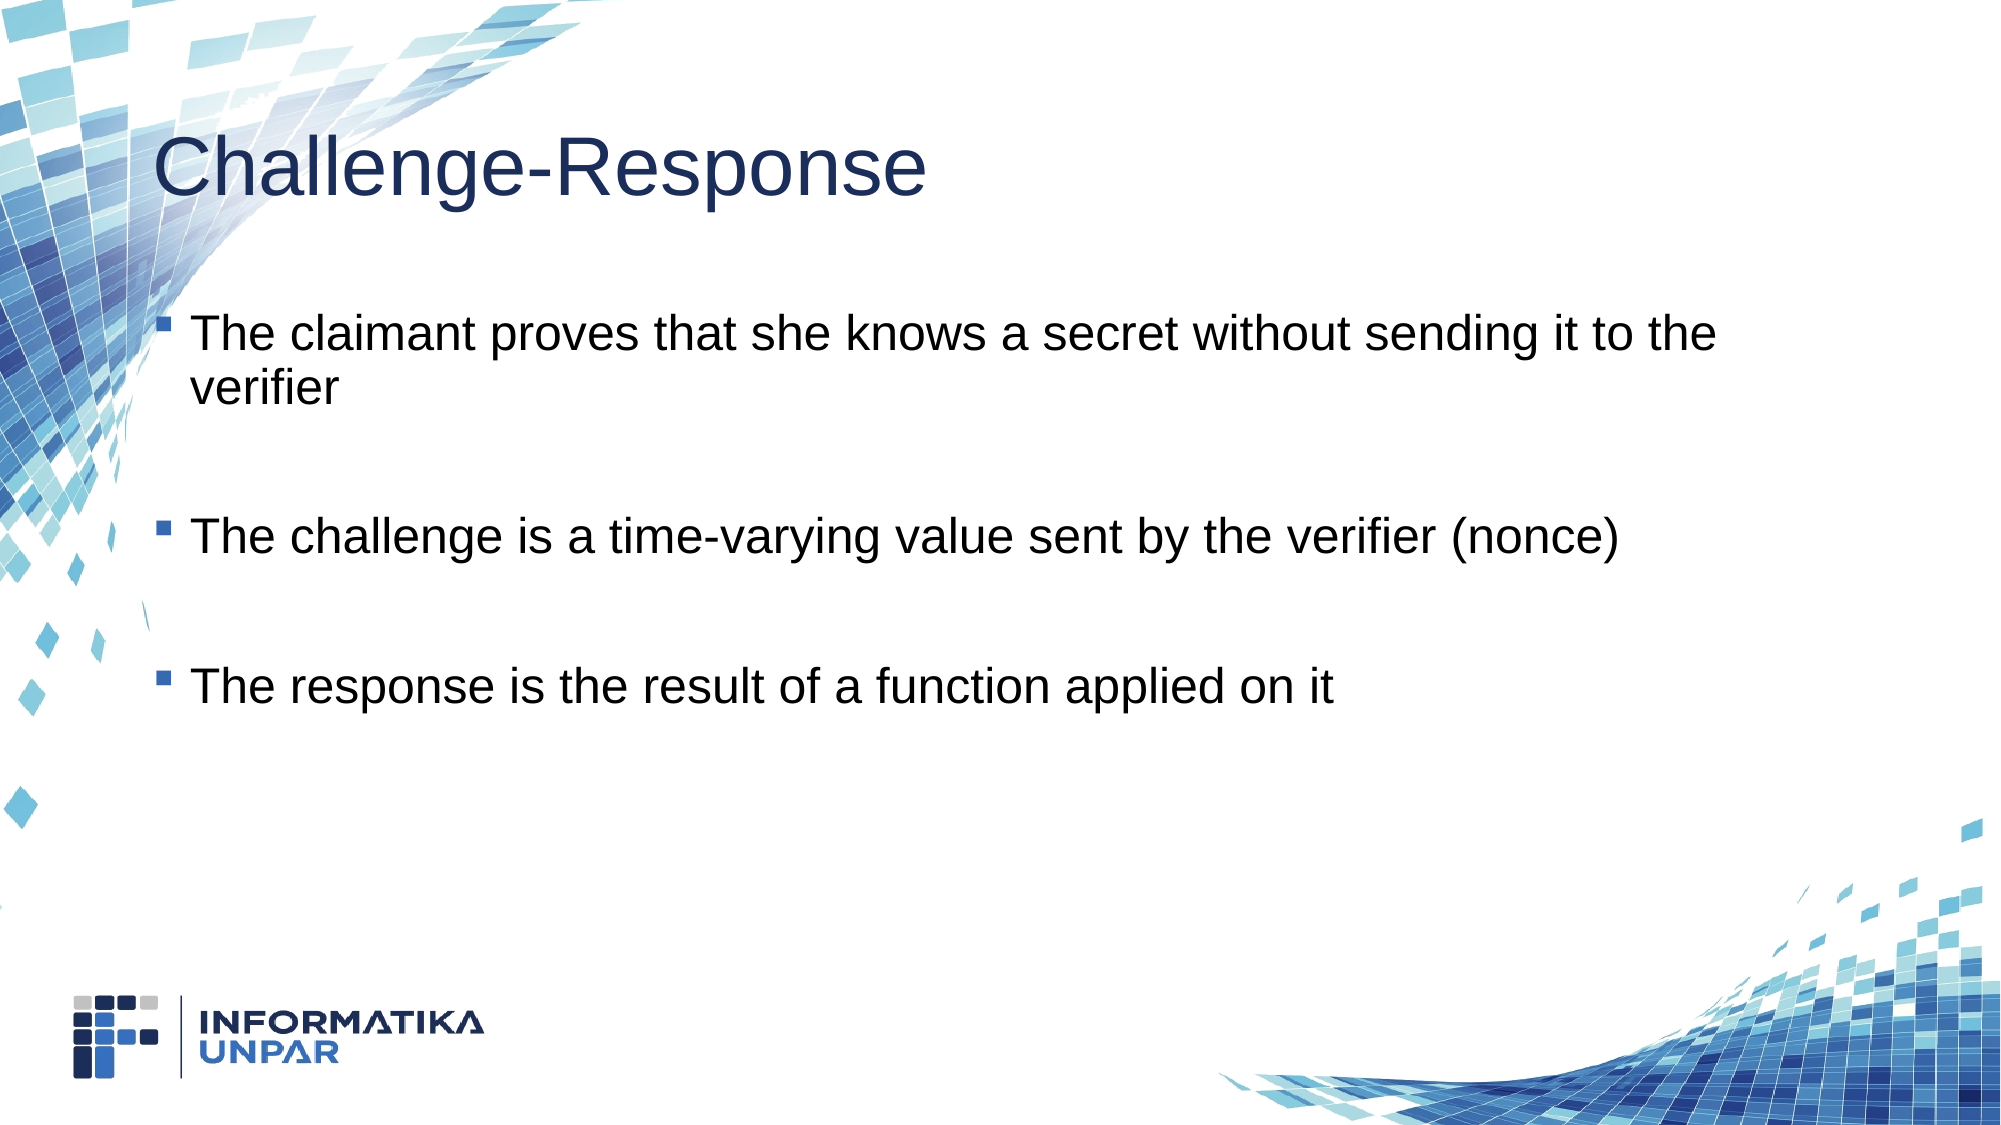

# Challenge-Response
The claimant proves that she knows a secret without sending it to the verifier

The challenge is a time-varying value sent by the verifier (nonce)

The response is the result of a function applied on it